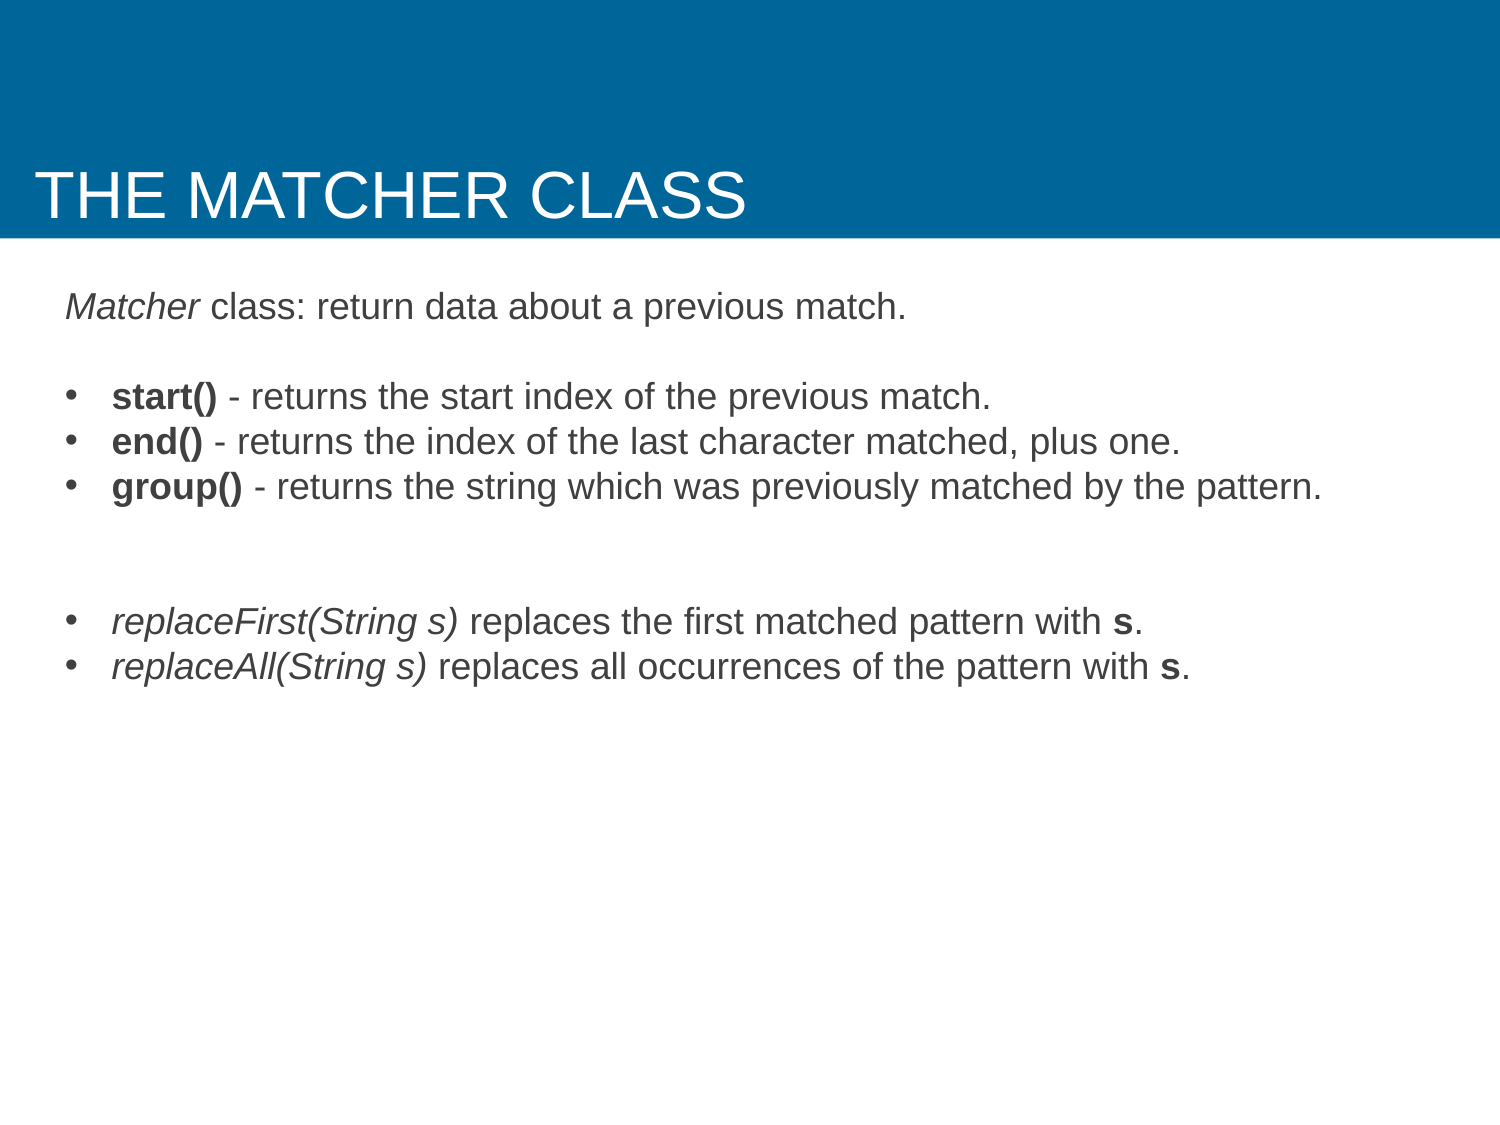

The Matcher Class
Matcher class: return data about a previous match.

start() - returns the start index of the previous match.
end() - returns the index of the last character matched, plus one.
group() - returns the string which was previously matched by the pattern.

replaceFirst(String s) replaces the first matched pattern with s.
replaceAll(String s) replaces all occurrences of the pattern with s.

207